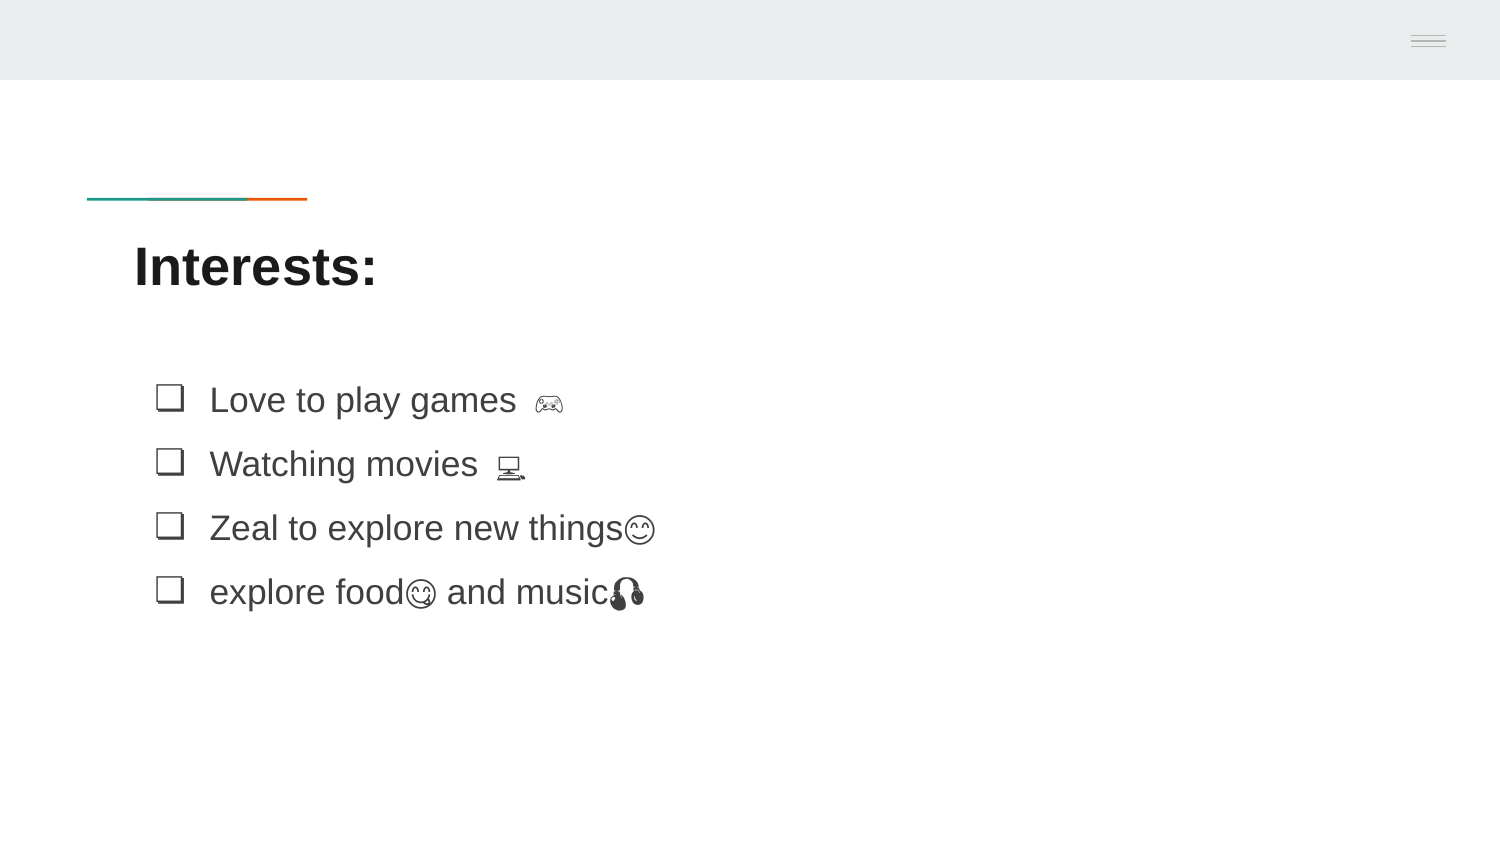

# Interests:
Love to play games  🎮
Watching movies  💻
Zeal to explore new things😊
explore food😋 and music🎧